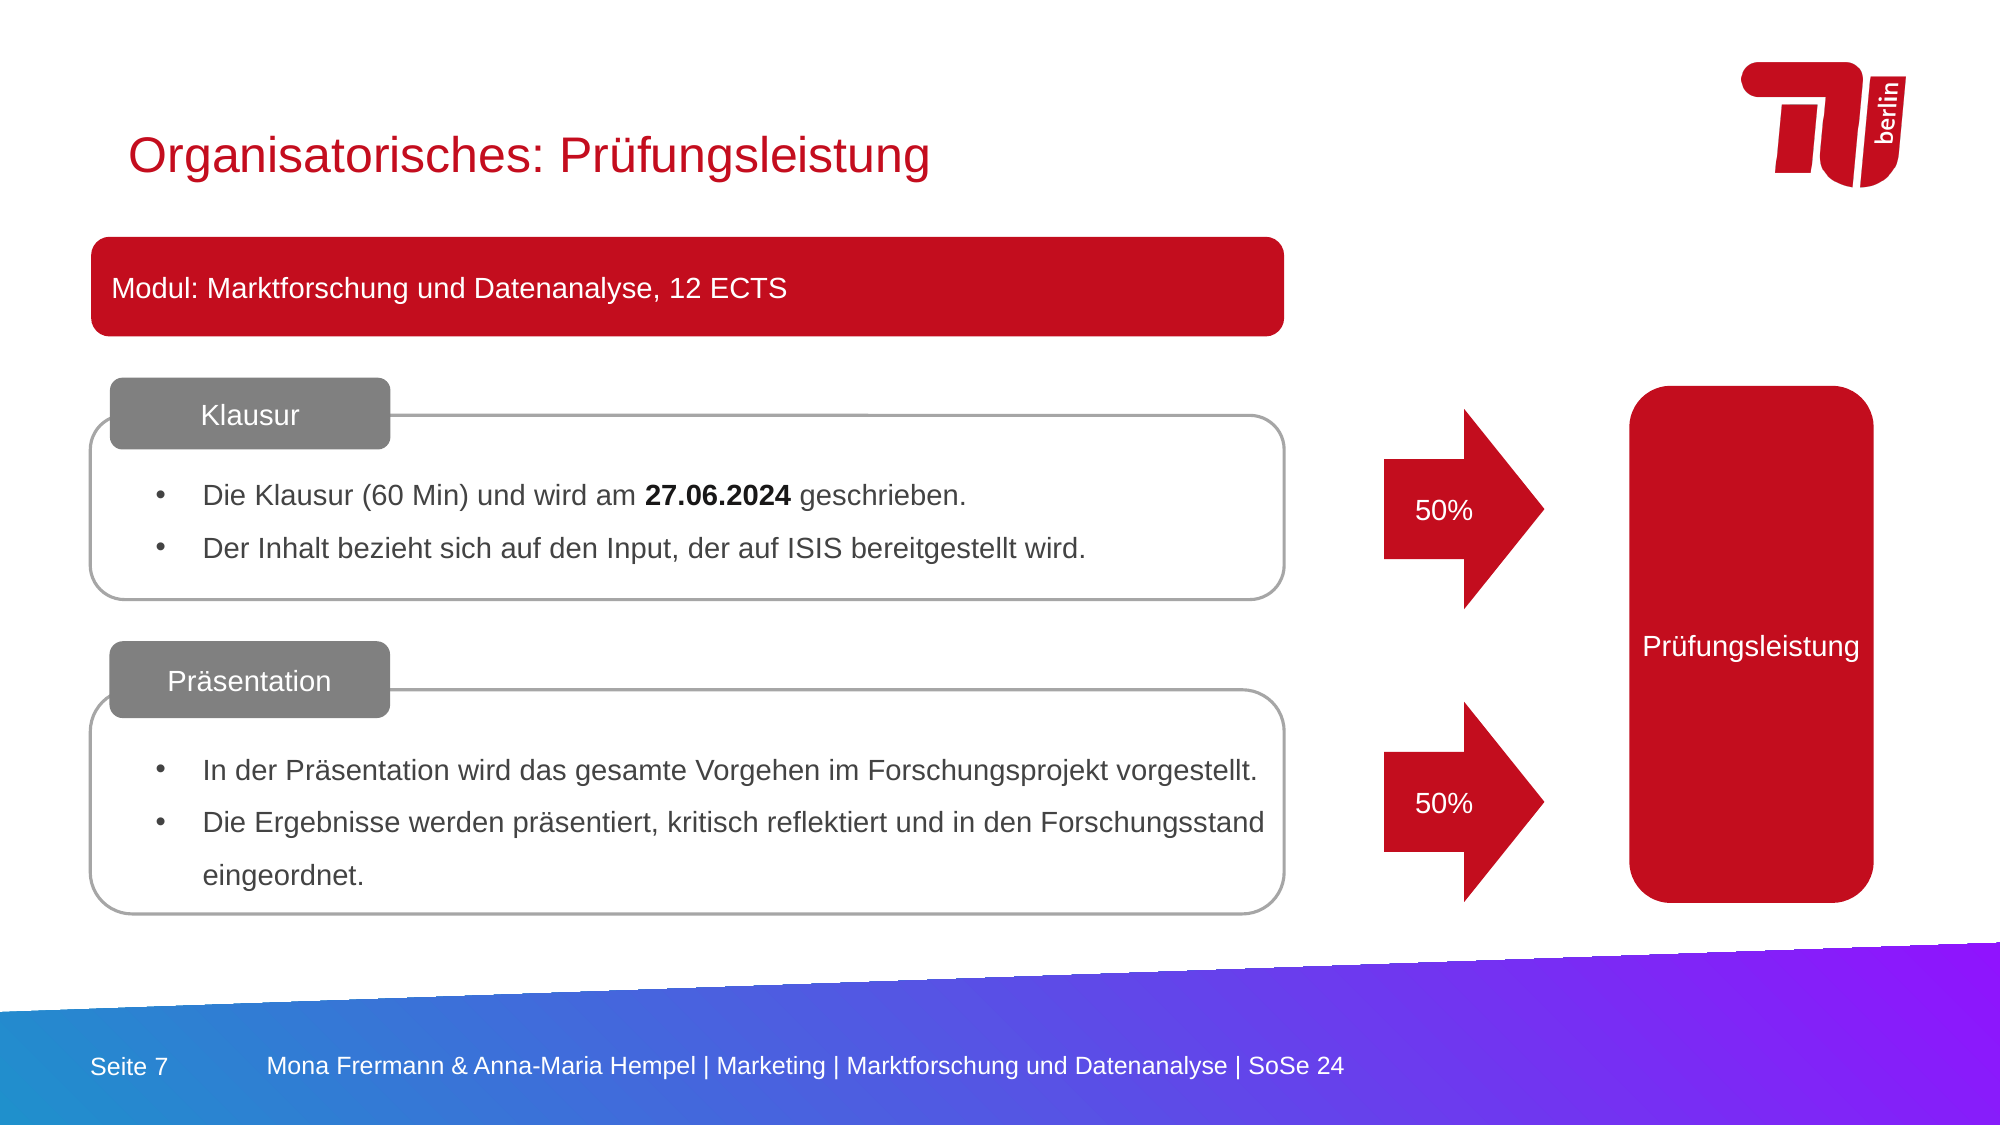

# Organisatorisches: Prüfungsleistung
Modul: Marktforschung und Datenanalyse, 12 ECTS
Klausur

Die Klausur (60 Min) und wird am 27.06.2024 geschrieben.
Der Inhalt bezieht sich auf den Input, der auf ISIS bereitgestellt wird.
Prüfungsleistung
50%
Präsentation

In der Präsentation wird das gesamte Vorgehen im Forschungsprojekt vorgestellt.
Die Ergebnisse werden präsentiert, kritisch reflektiert und in den Forschungsstand eingeordnet.

50%